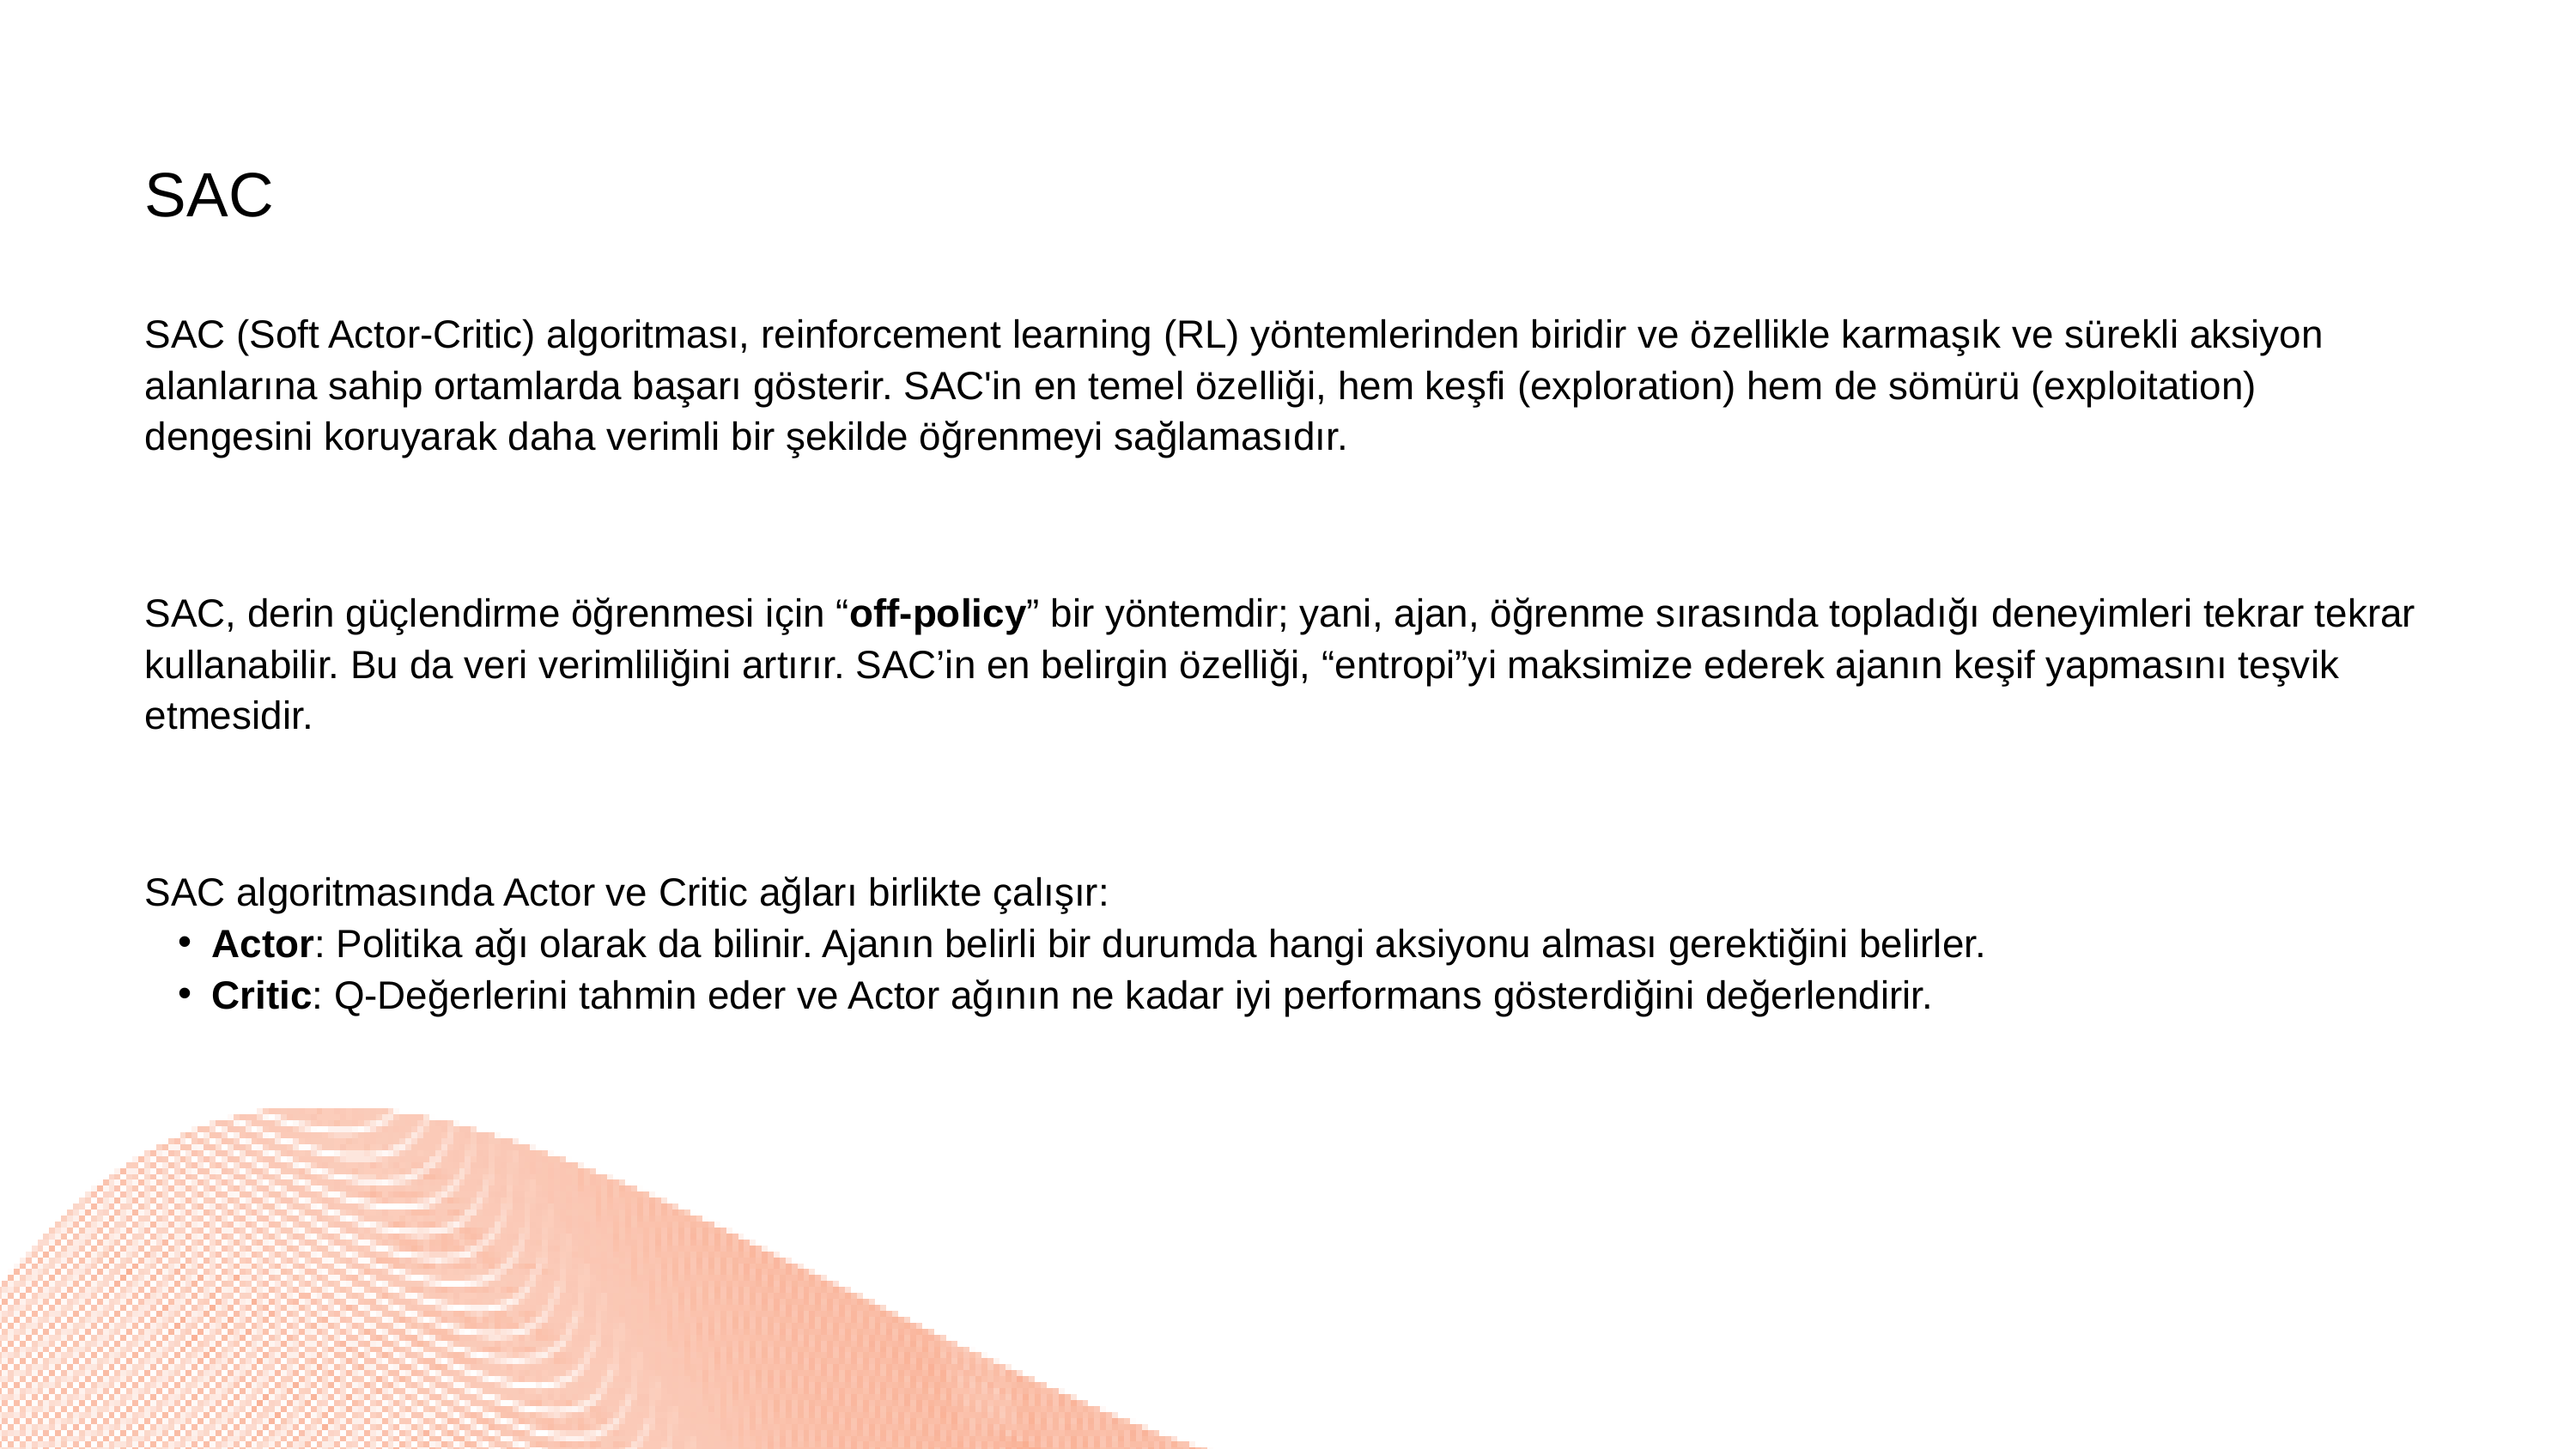

SAC
SAC (Soft Actor-Critic) algoritması, reinforcement learning (RL) yöntemlerinden biridir ve özellikle karmaşık ve sürekli aksiyon alanlarına sahip ortamlarda başarı gösterir. SAC'in en temel özelliği, hem keşfi (exploration) hem de sömürü (exploitation) dengesini koruyarak daha verimli bir şekilde öğrenmeyi sağlamasıdır.
SAC, derin güçlendirme öğrenmesi için “off-policy” bir yöntemdir; yani, ajan, öğrenme sırasında topladığı deneyimleri tekrar tekrar kullanabilir. Bu da veri verimliliğini artırır. SAC’in en belirgin özelliği, “entropi”yi maksimize ederek ajanın keşif yapmasını teşvik etmesidir.
SAC algoritmasında Actor ve Critic ağları birlikte çalışır:
Actor: Politika ağı olarak da bilinir. Ajanın belirli bir durumda hangi aksiyonu alması gerektiğini belirler.
Critic: Q-Değerlerini tahmin eder ve Actor ağının ne kadar iyi performans gösterdiğini değerlendirir.